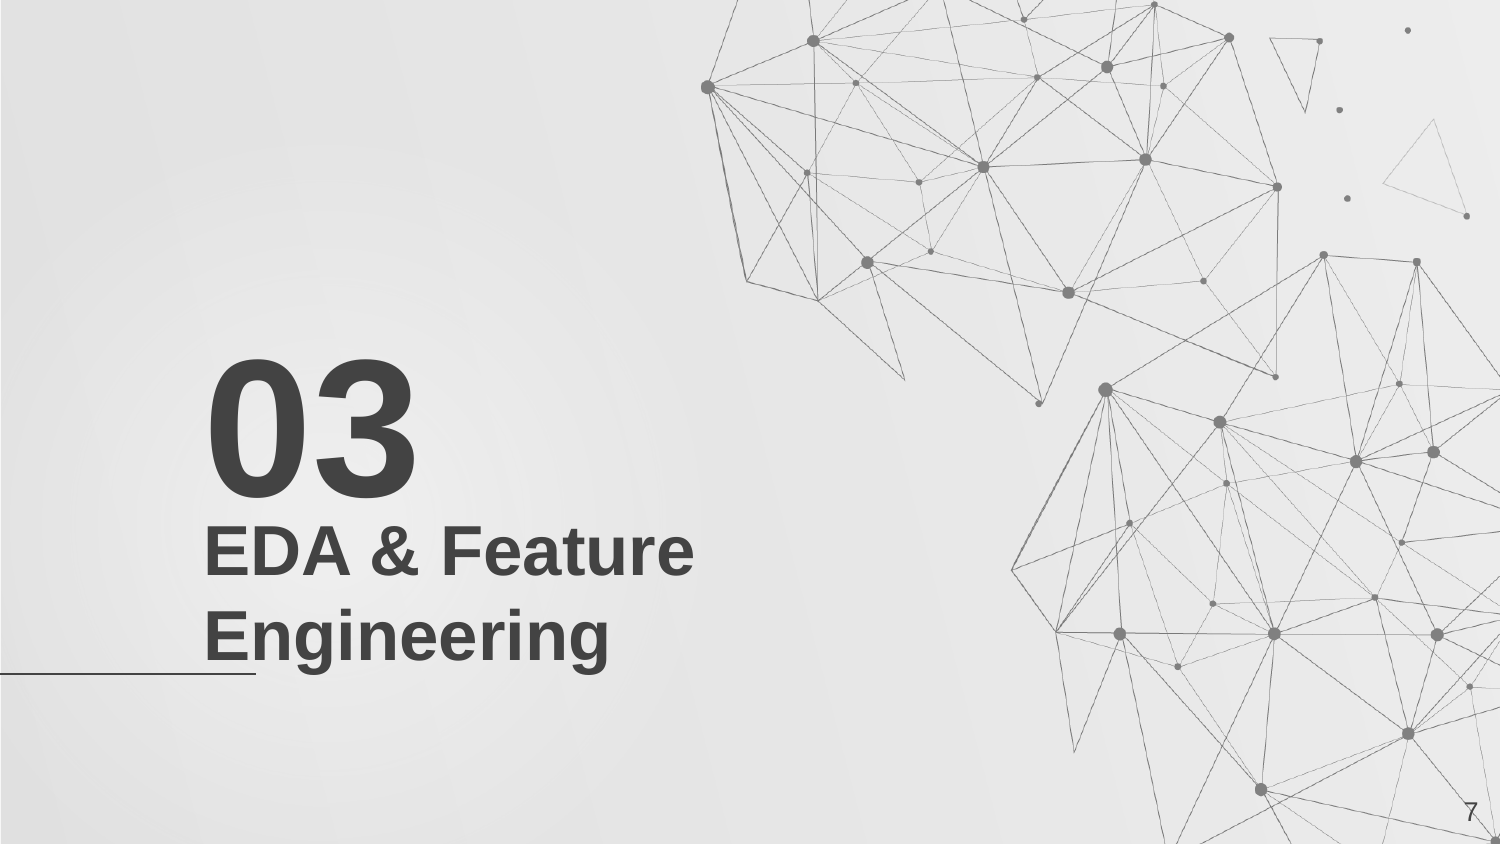

03
# EDA & Feature Engineering
7